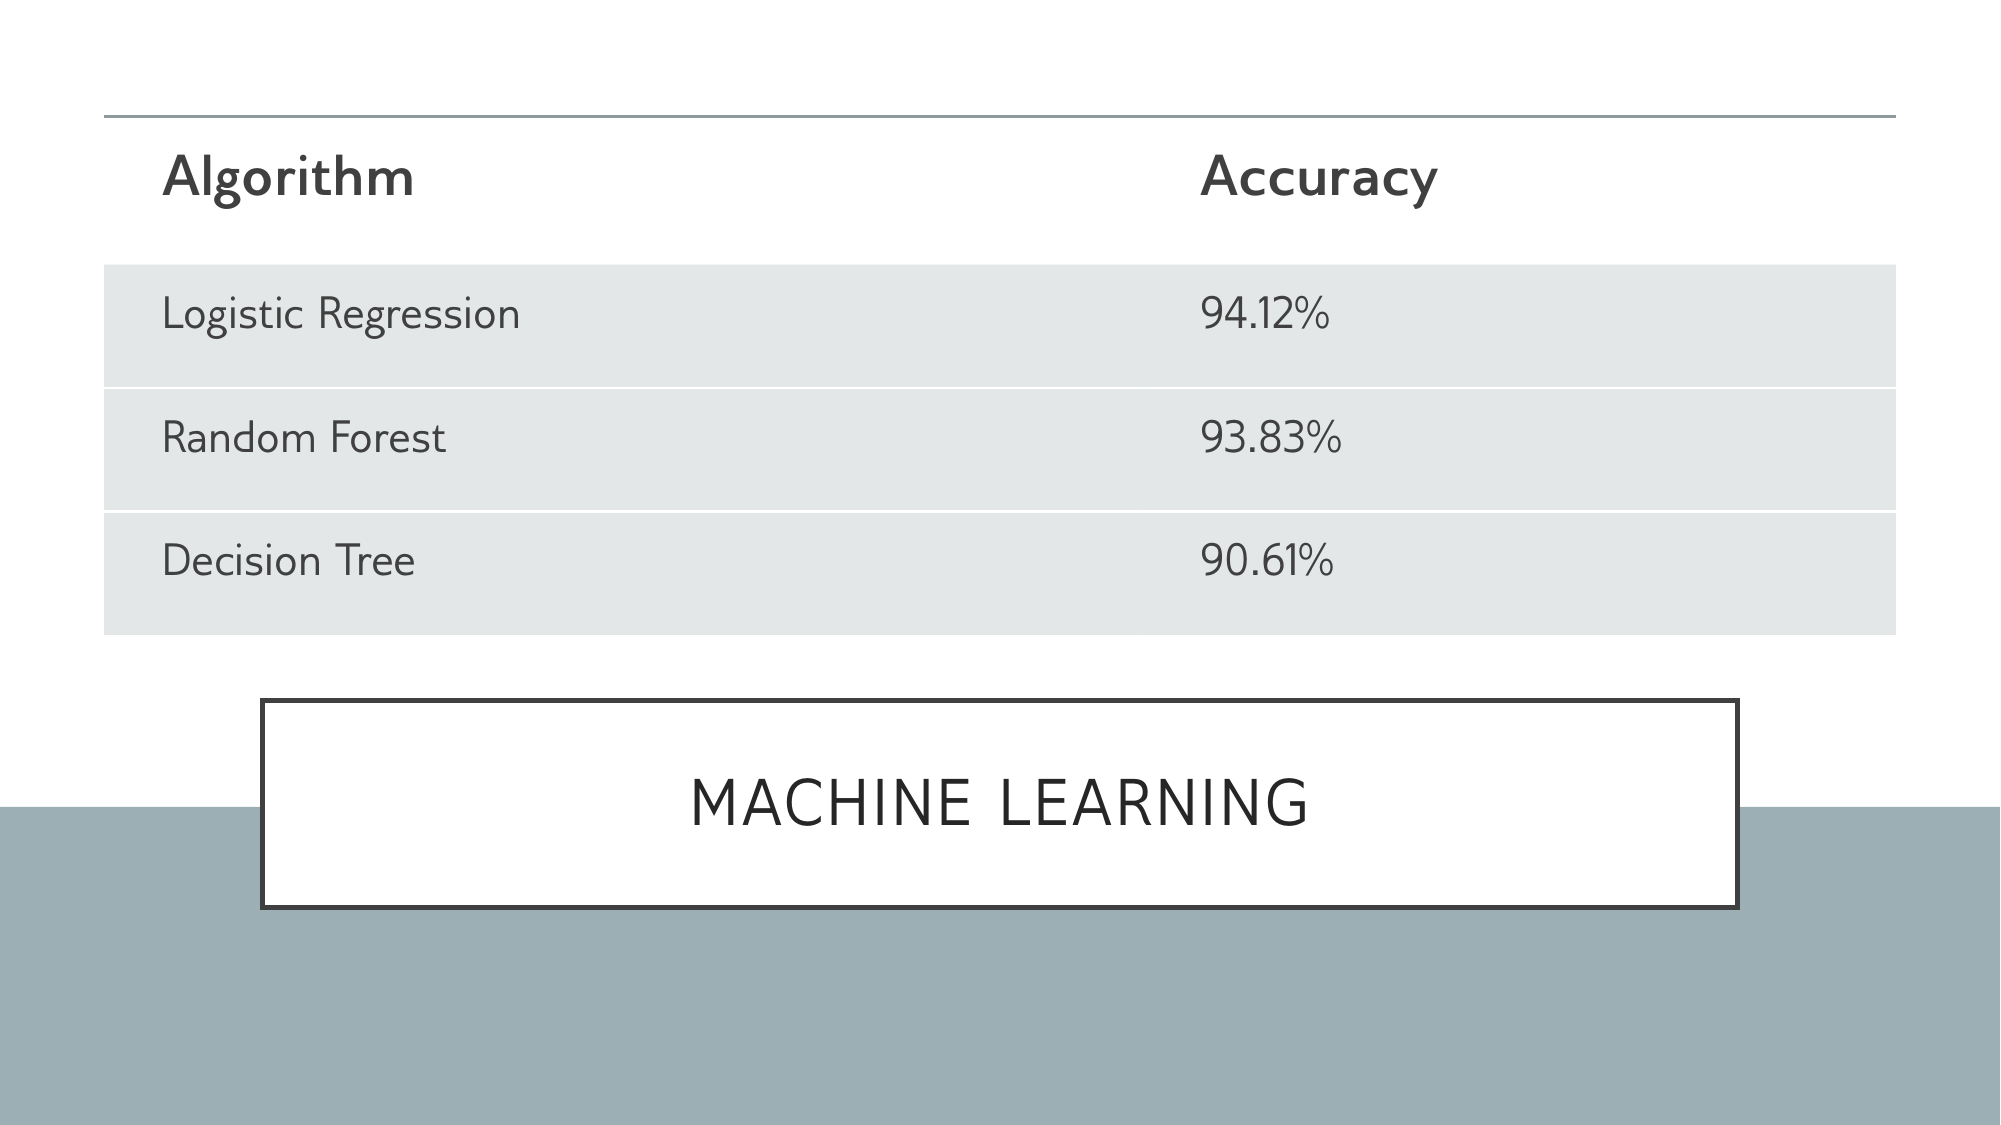

| Algorithm | Accuracy |
| --- | --- |
| Logistic Regression | 94.12% |
| Random Forest | 93.83% |
| Decision Tree | 90.61% |
# Machine Learning